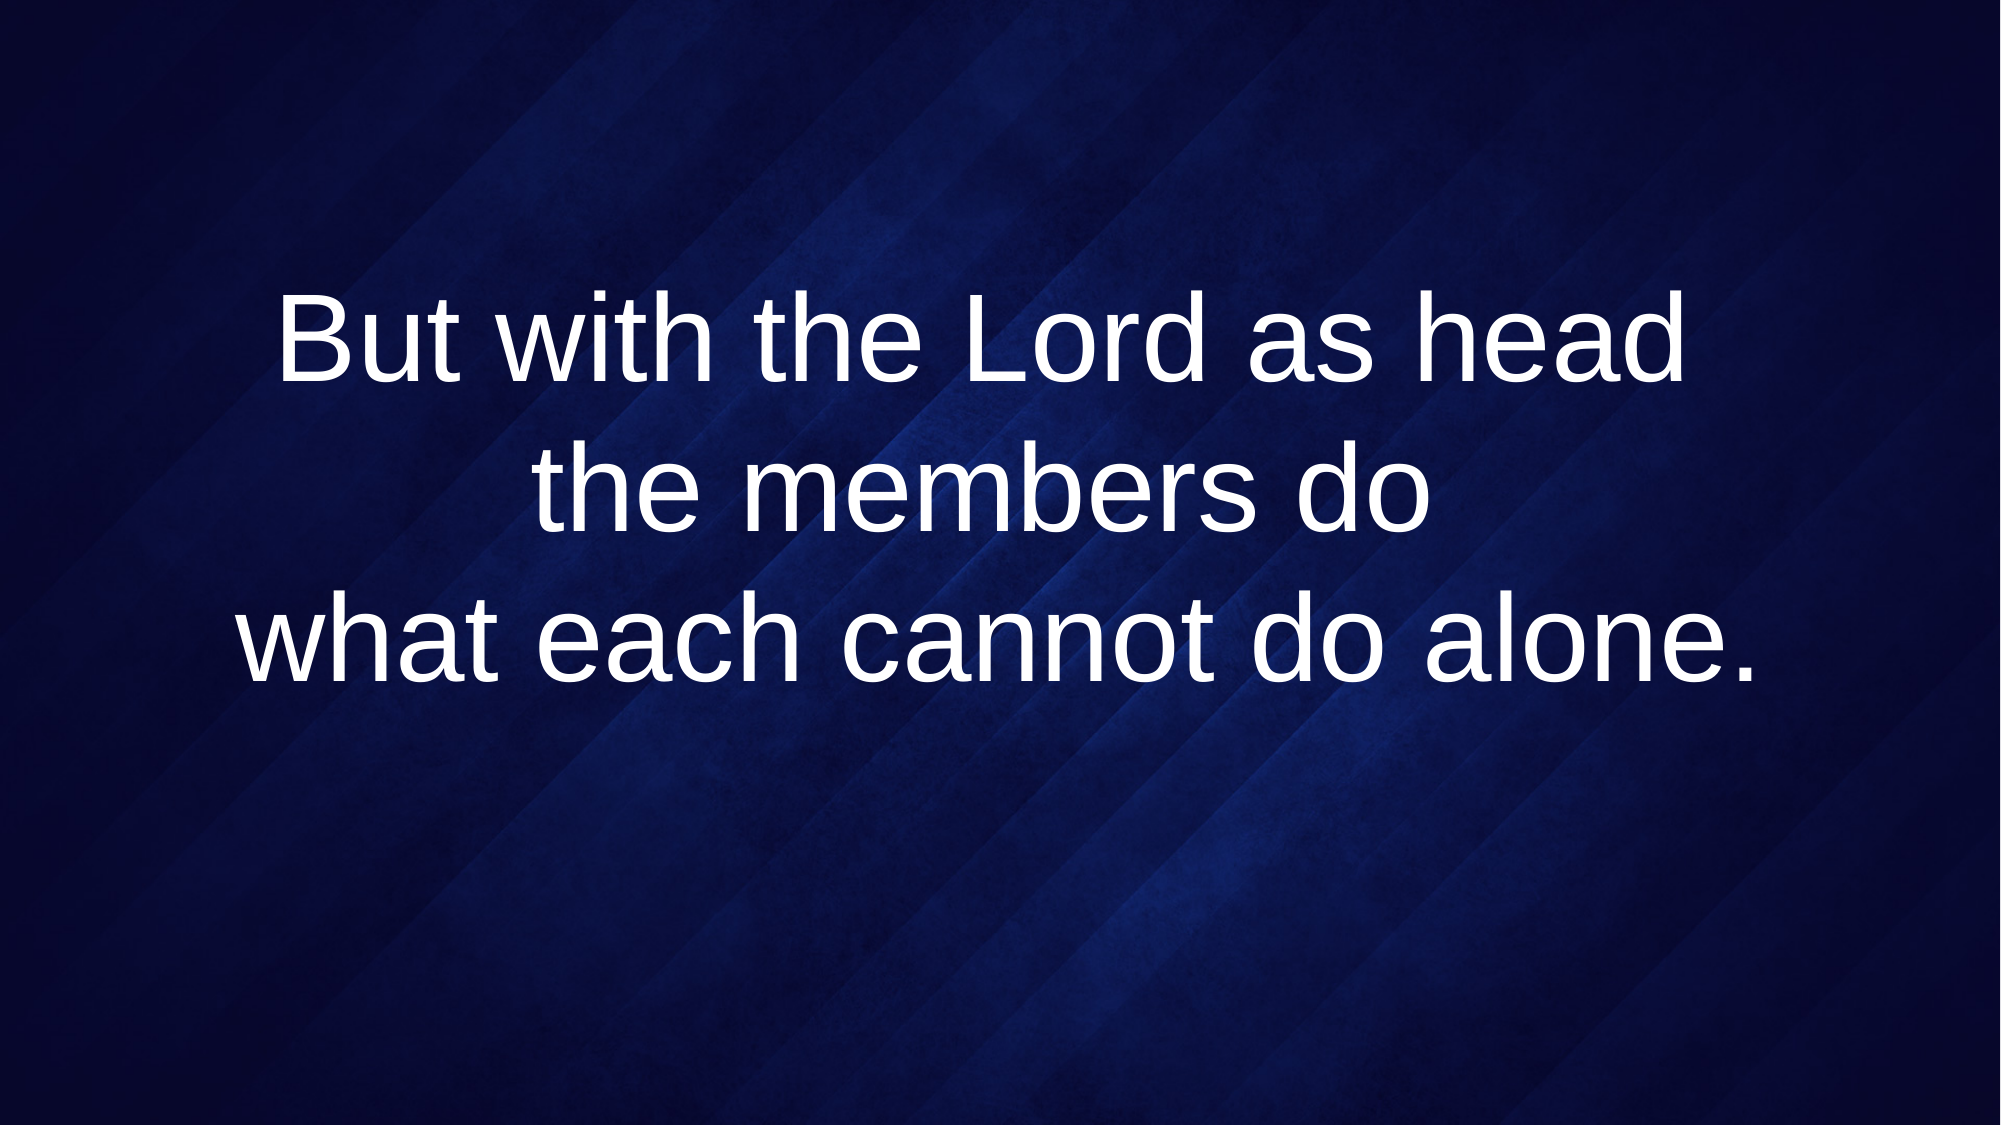

# But with the Lord as head the members do what each cannot do alone.